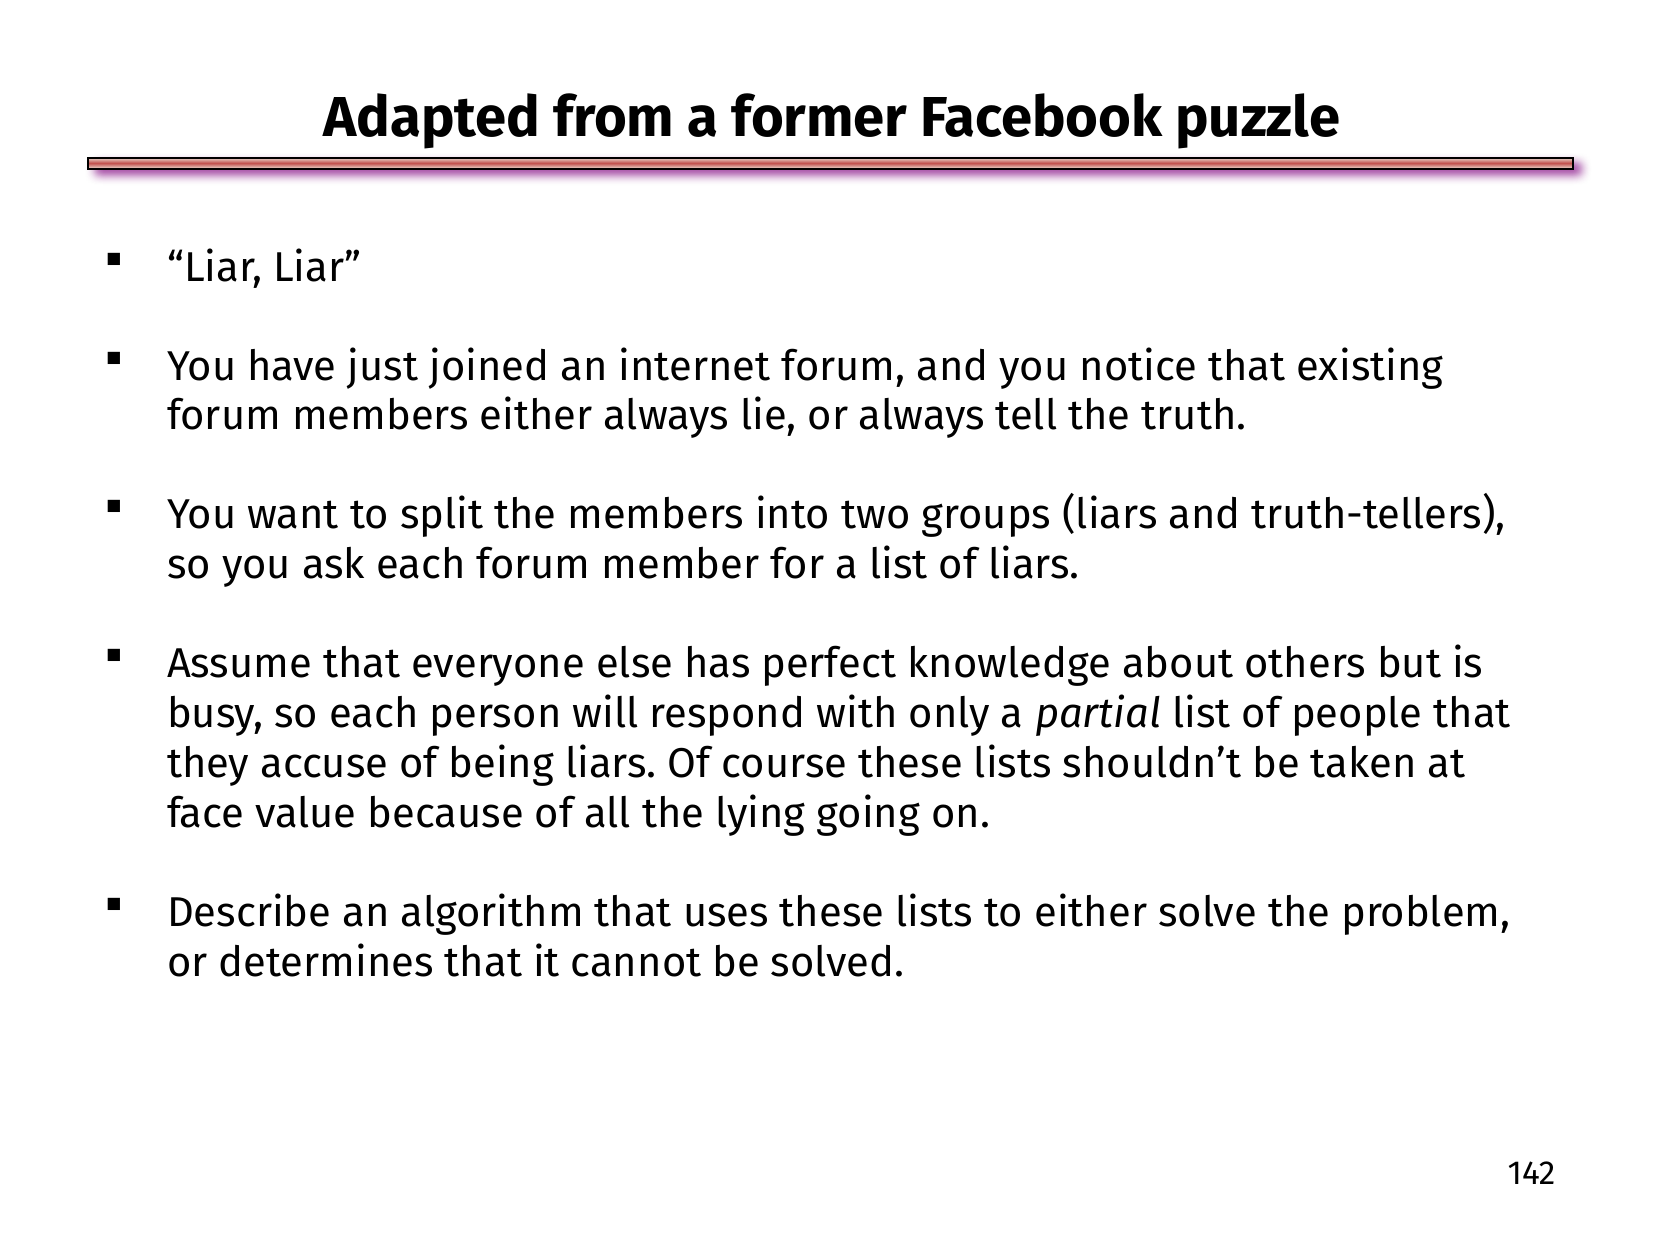

Adapted from a former Facebook puzzle

“Liar, Liar”

You have just joined an internet forum, and you notice that existing forum members either always lie, or always tell the truth.

You want to split the members into two groups (liars and truth-tellers), so you ask each forum member for a list of liars.

Assume that everyone else has perfect knowledge about others but is busy, so each person will respond with only a partial list of people that they accuse of being liars. Of course these lists shouldn’t be taken at face value because of all the lying going on.

Describe an algorithm that uses these lists to either solve the problem, or determines that it cannot be solved.
142